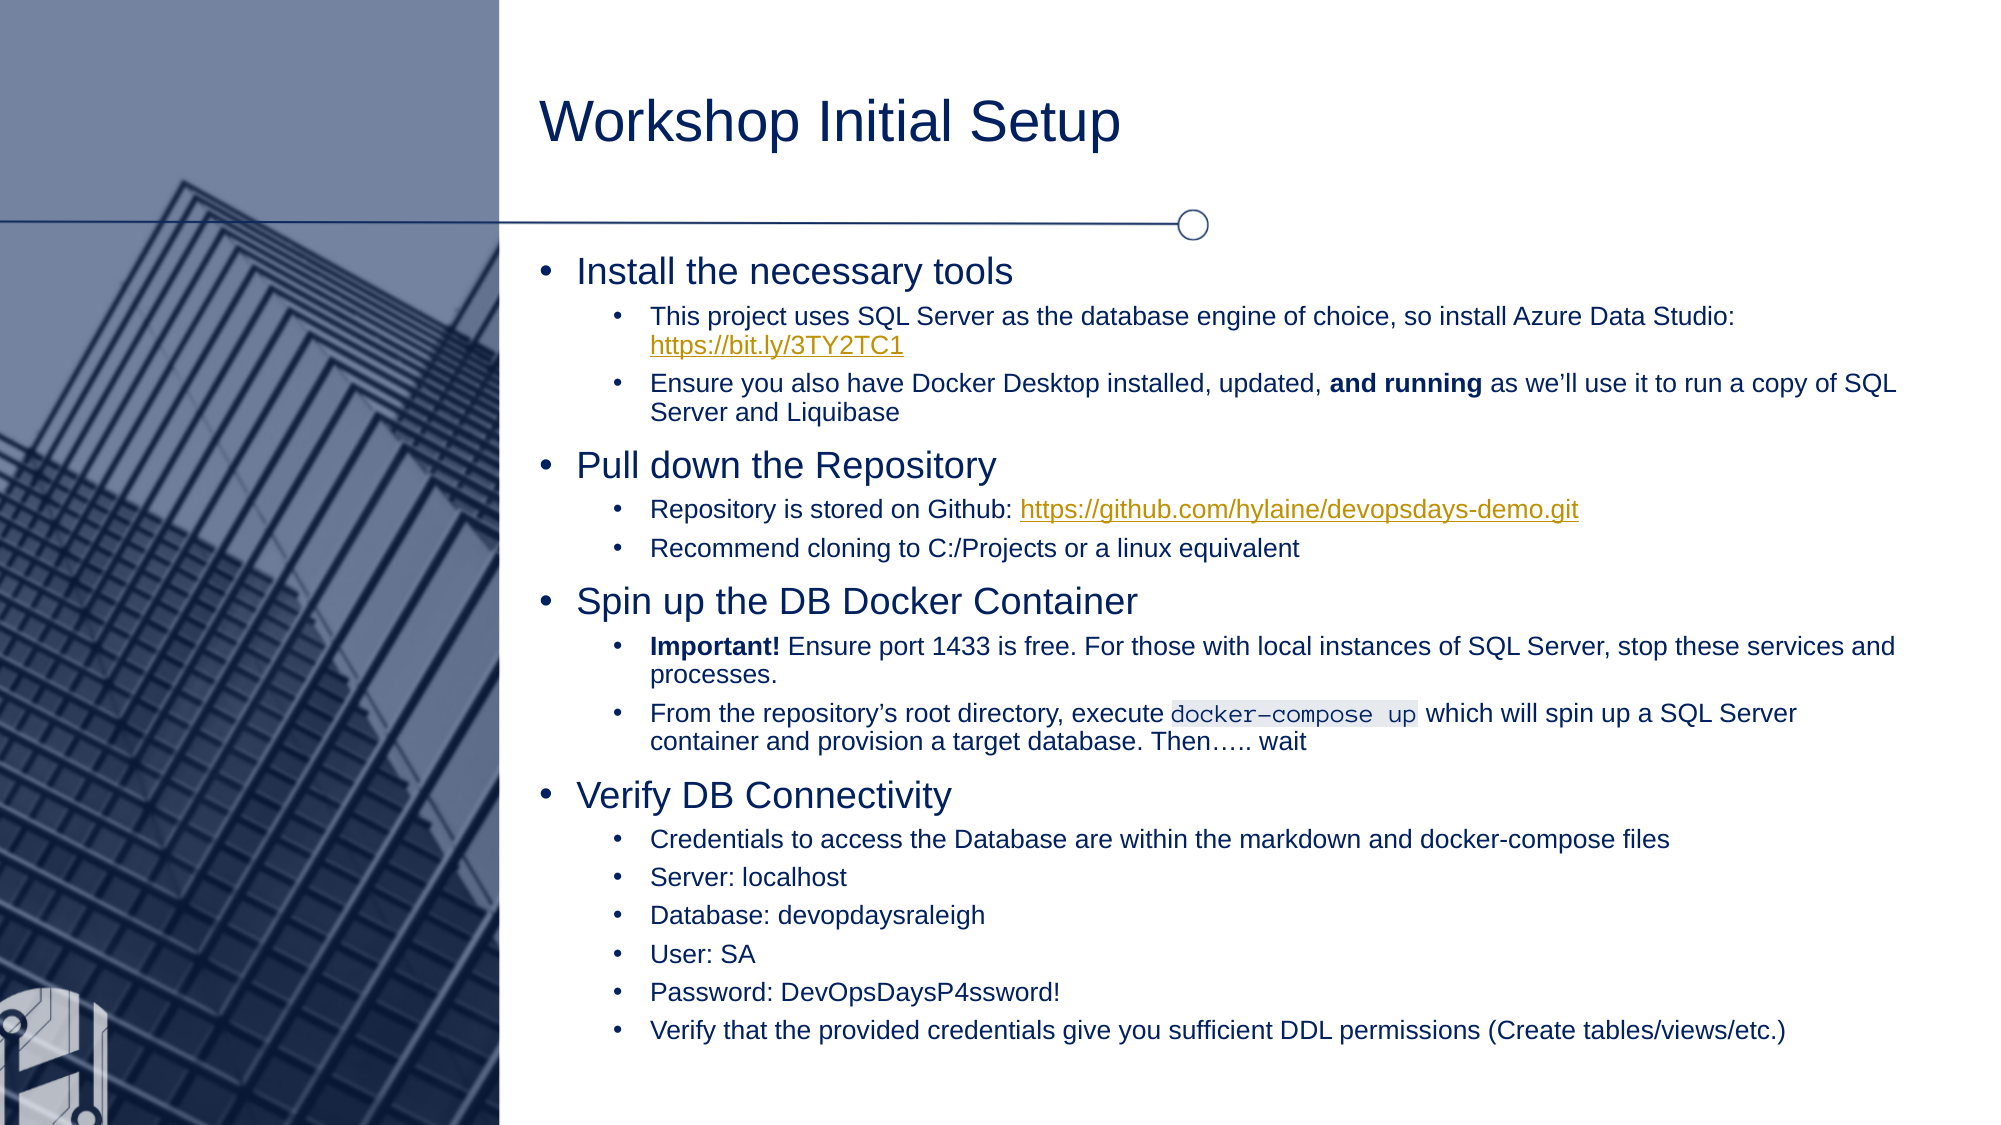

Workshop Initial Setup
Install the necessary tools
This project uses SQL Server as the database engine of choice, so install Azure Data Studio: https://bit.ly/3TY2TC1
Ensure you also have Docker Desktop installed, updated, and running as we’ll use it to run a copy of SQL Server and Liquibase
Pull down the Repository
Repository is stored on Github: https://github.com/hylaine/devopsdays-demo.git
Recommend cloning to C:/Projects or a linux equivalent
Spin up the DB Docker Container
Important! Ensure port 1433 is free. For those with local instances of SQL Server, stop these services and processes.
From the repository’s root directory, execute docker-compose up which will spin up a SQL Server container and provision a target database. Then….. wait
Verify DB Connectivity
Credentials to access the Database are within the markdown and docker-compose files
Server: localhost
Database: devopdaysraleigh
User: SA
Password: DevOpsDaysP4ssword!
Verify that the provided credentials give you sufficient DDL permissions (Create tables/views/etc.)